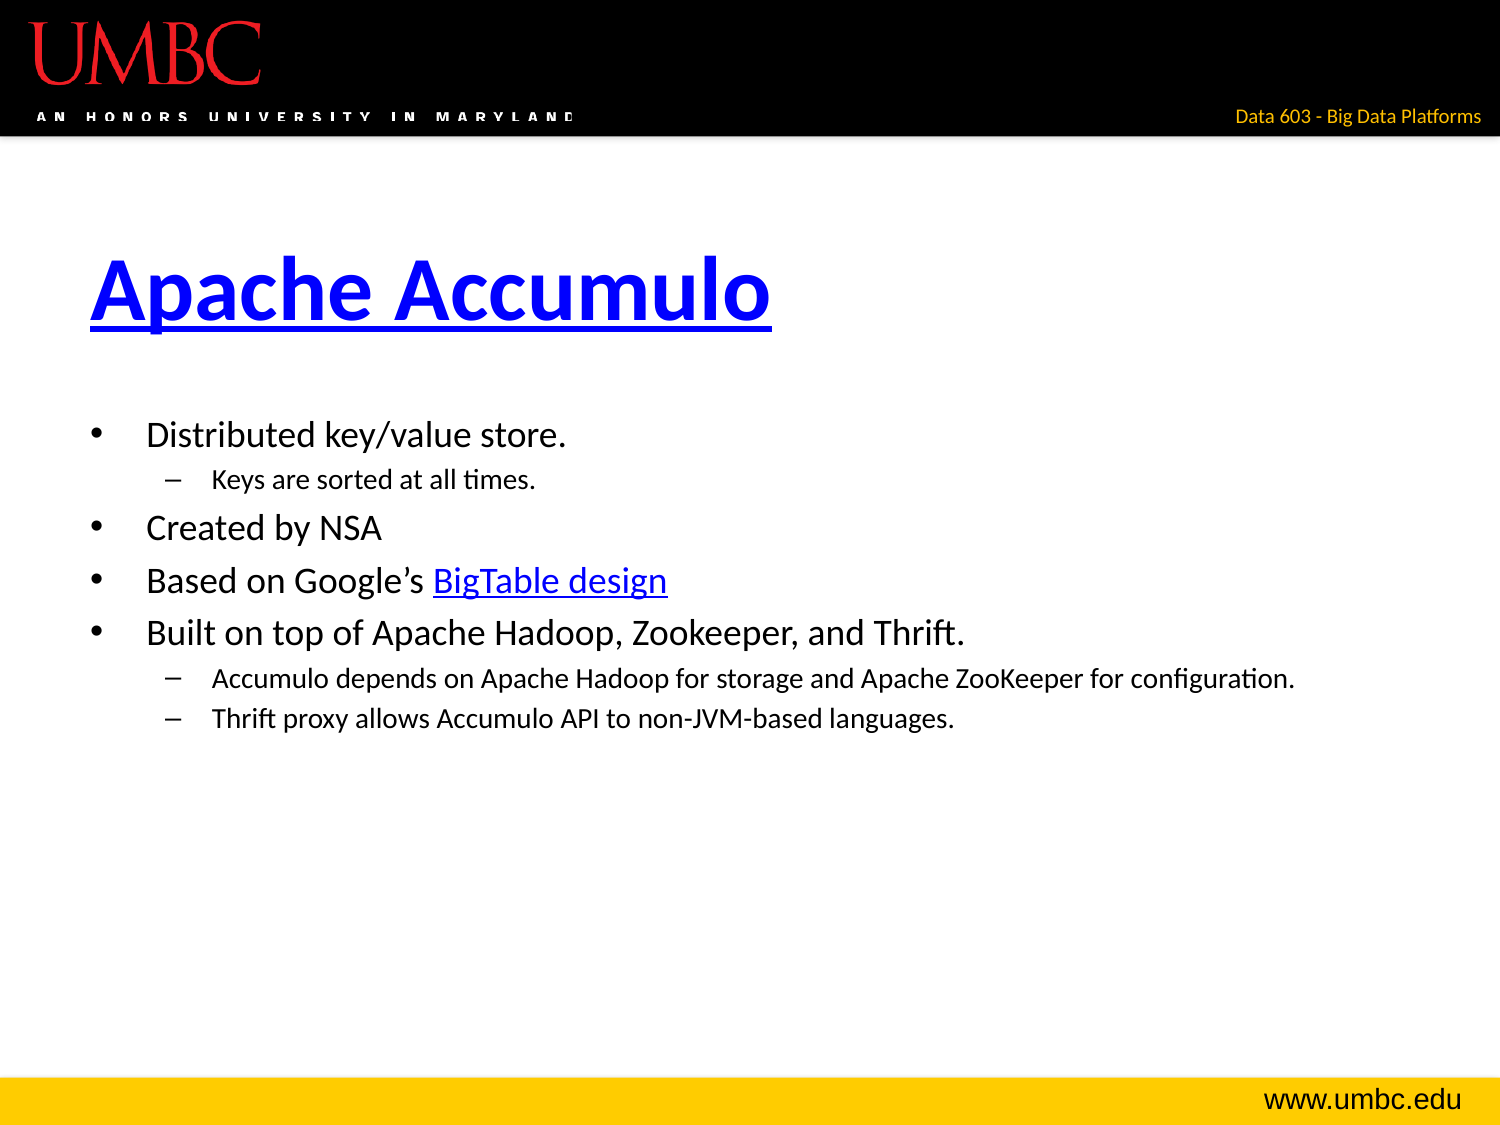

# Apache Accumulo
Distributed key/value store.
Keys are sorted at all times.
Created by NSA
Based on Google’s BigTable design
Built on top of Apache Hadoop, Zookeeper, and Thrift.
Accumulo depends on Apache Hadoop for storage and Apache ZooKeeper for configuration.
Thrift proxy allows Accumulo API to non-JVM-based languages.